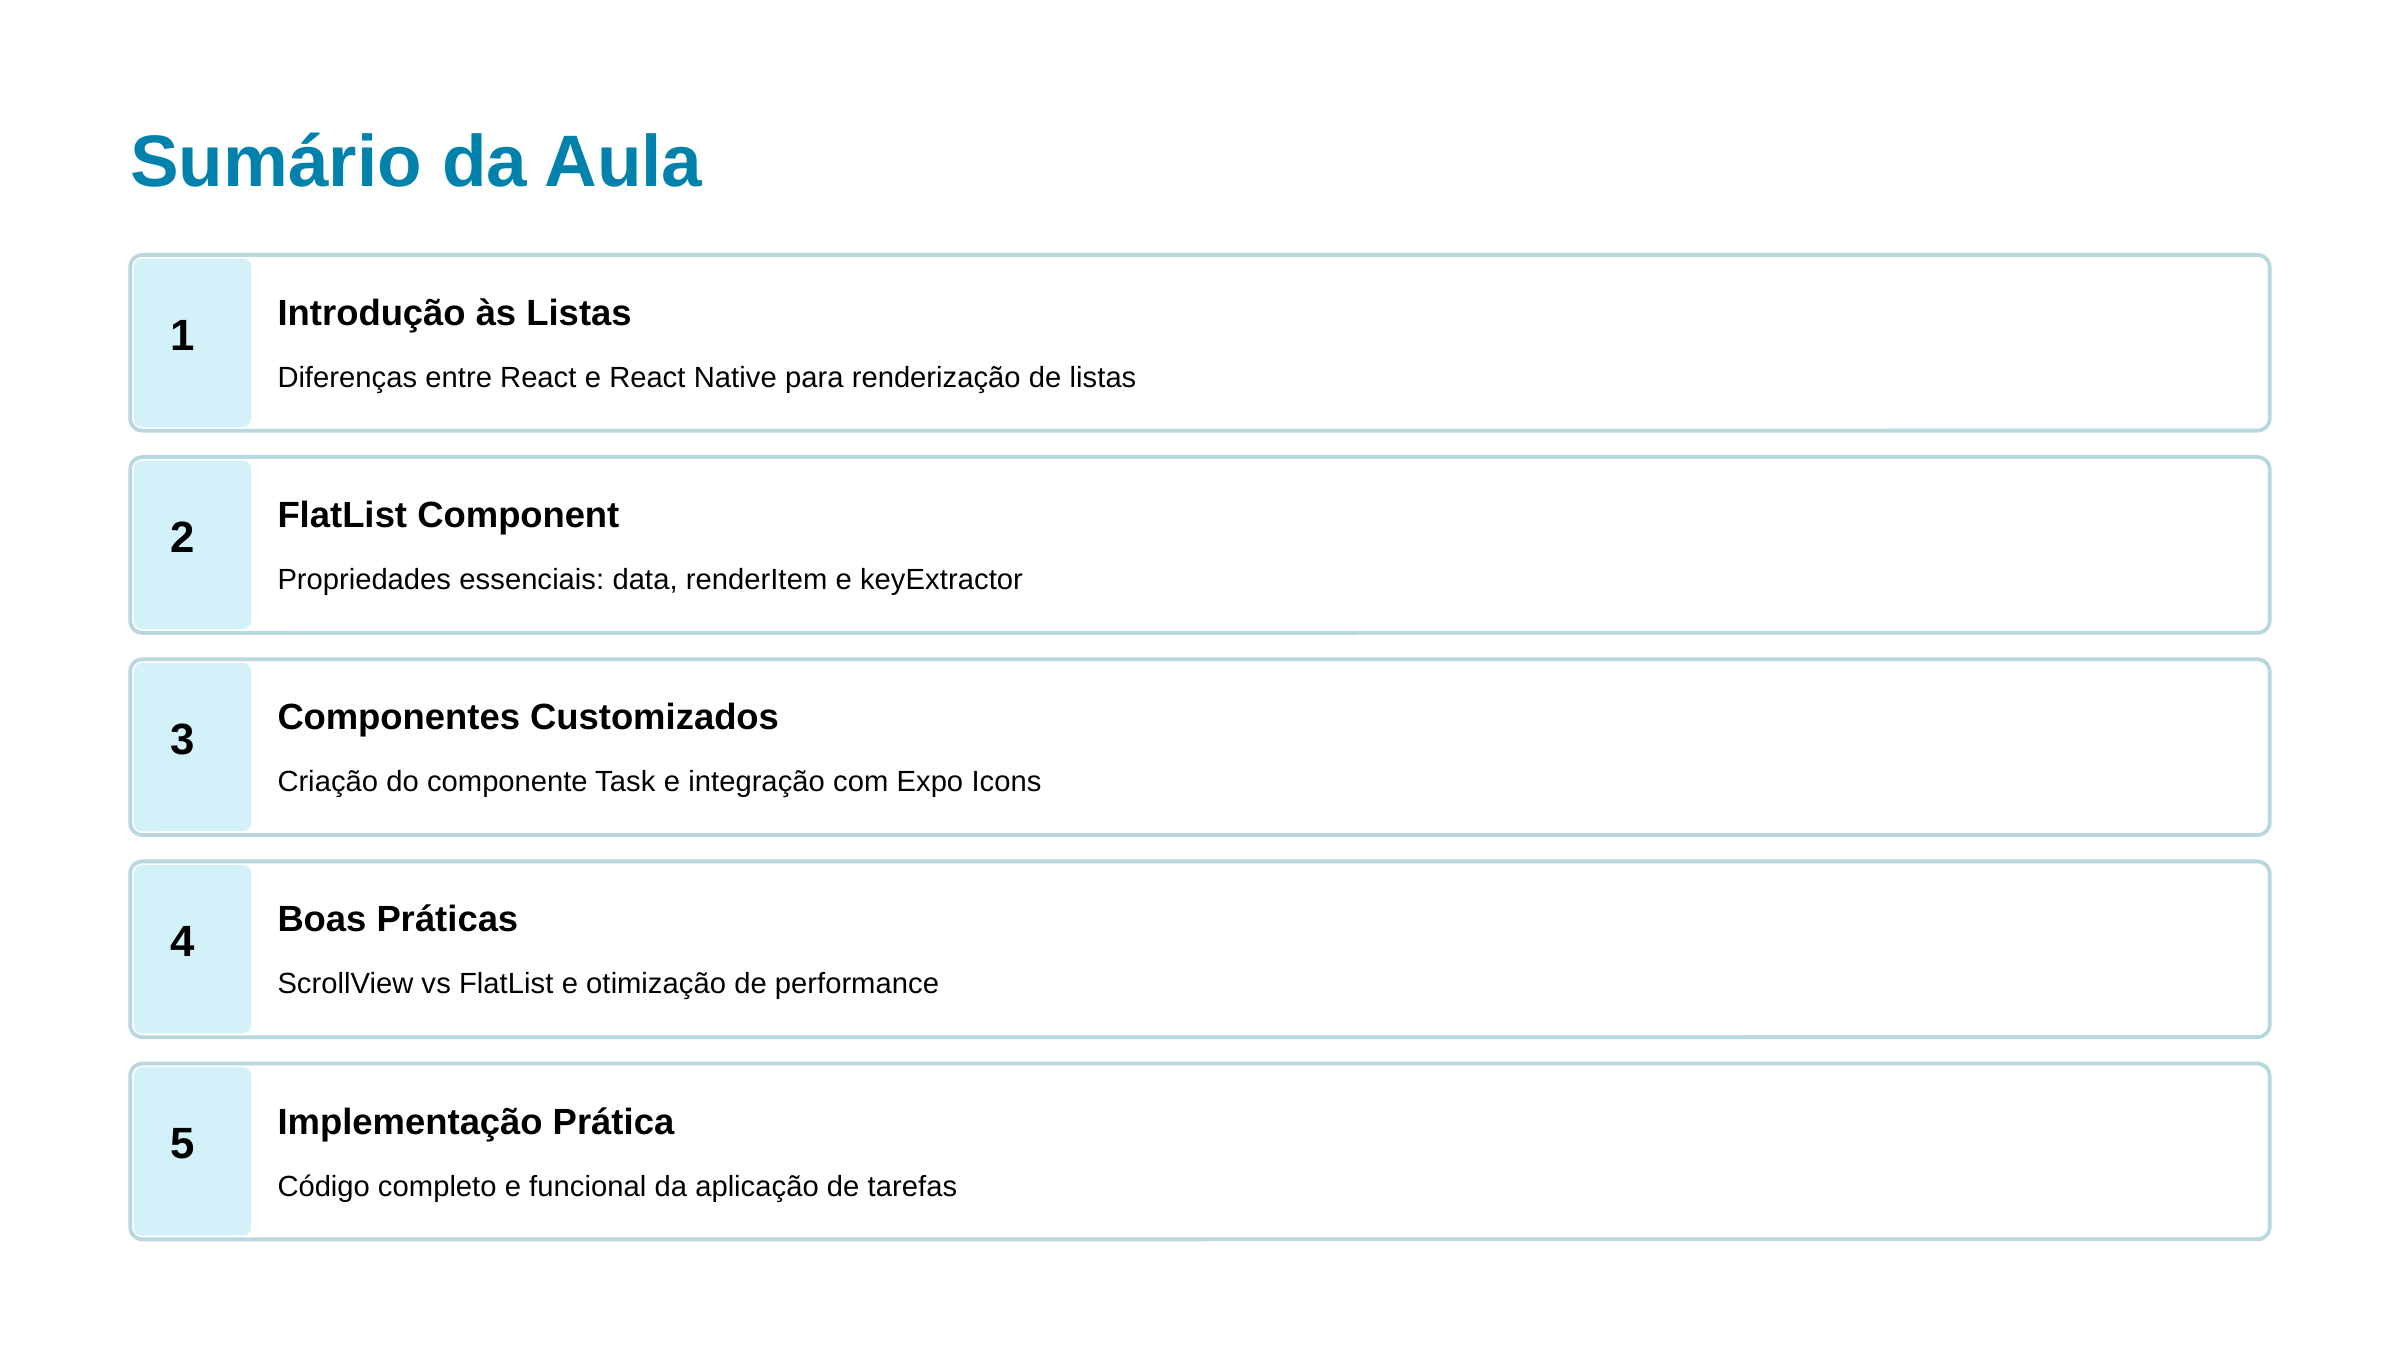

Sumário da Aula

Introdução às Listas
1
Diferenças entre React e React Native para renderização de listas

FlatList Component
2
Propriedades essenciais: data, renderItem e keyExtractor

Componentes Customizados
3
Criação do componente Task e integração com Expo Icons

Boas Práticas
4
ScrollView vs FlatList e otimização de performance

Implementação Prática
5
Código completo e funcional da aplicação de tarefas